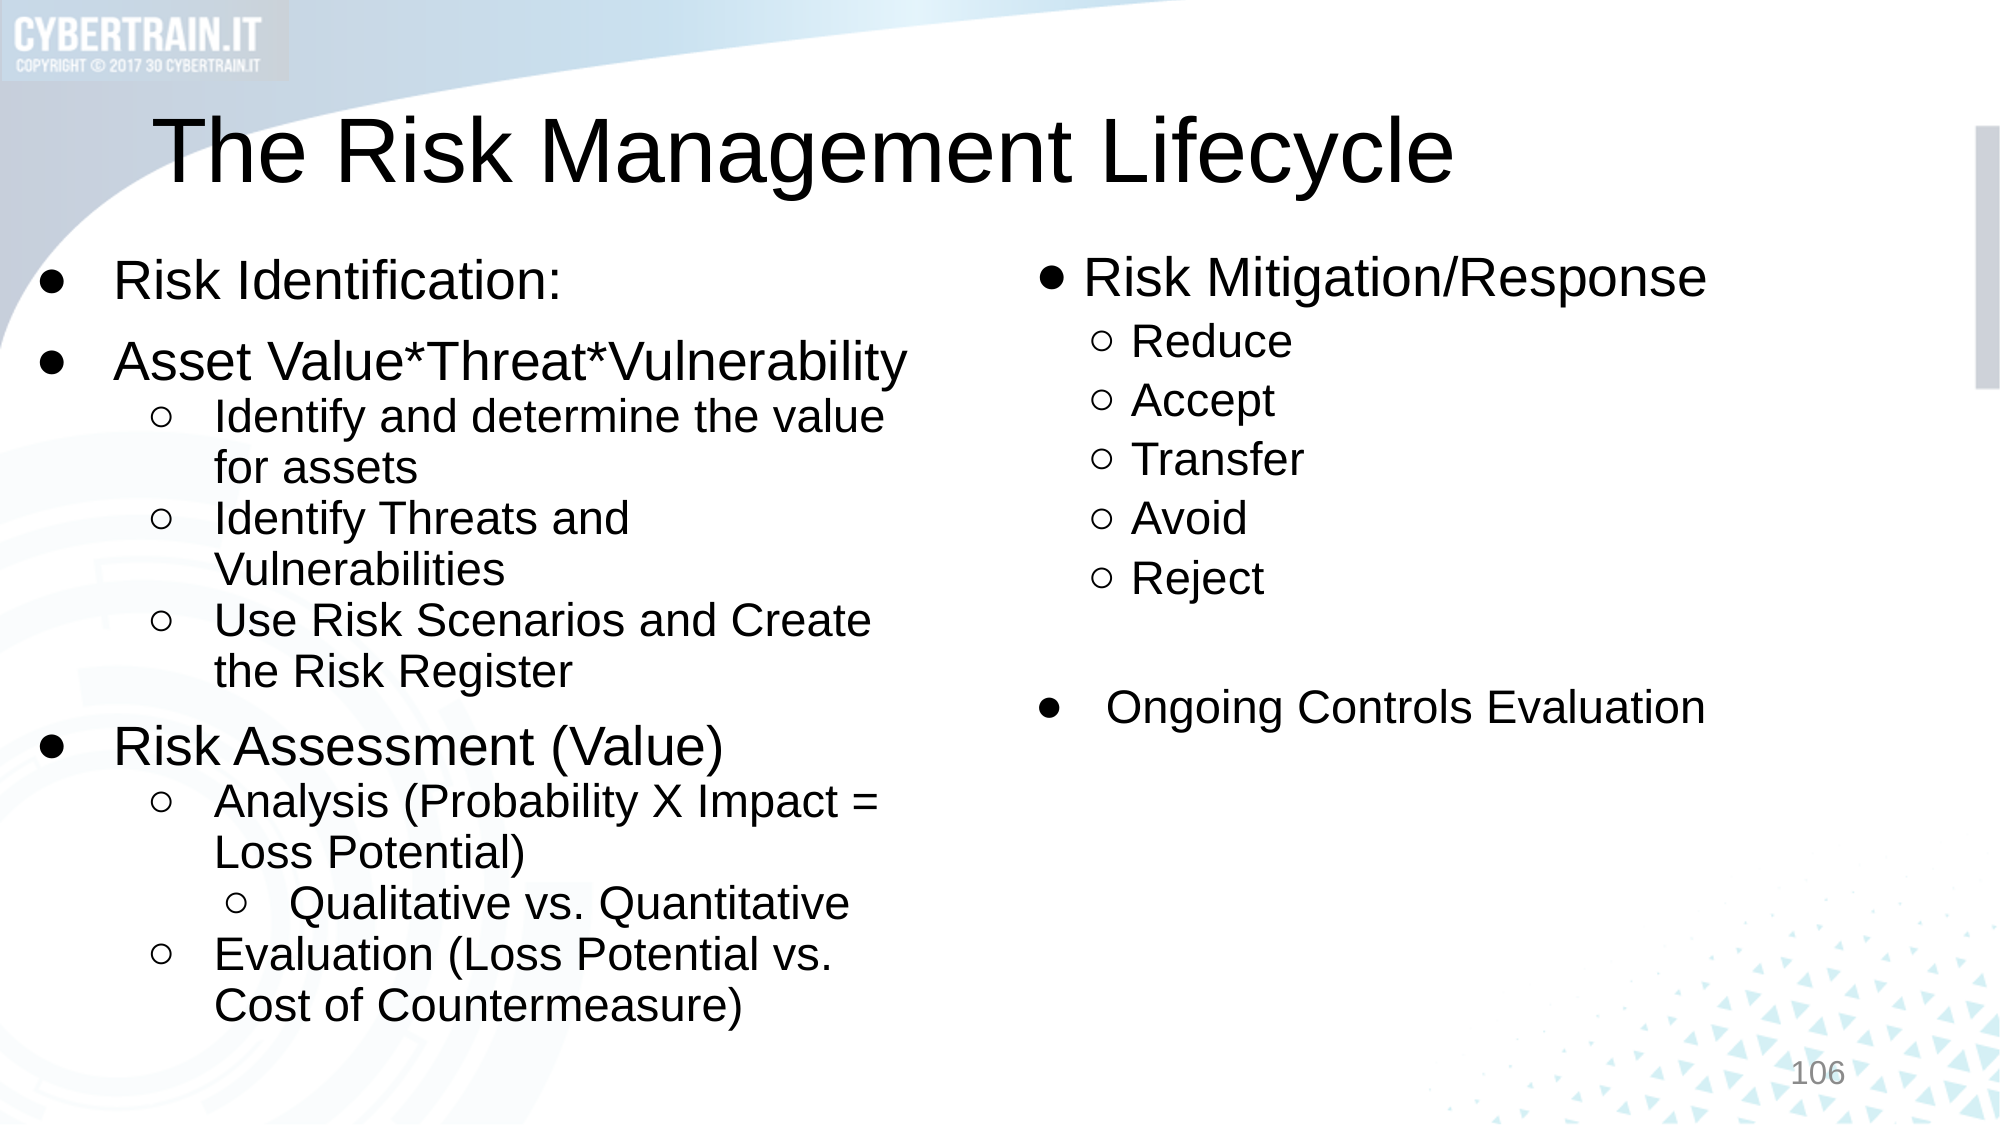

# The Risk Management Lifecycle
Risk Mitigation/Response
Reduce
Accept
Transfer
Avoid
Reject

Ongoing Controls Evaluation

Risk Identification:
Asset Value*Threat*Vulnerability
Identify and determine the value for assets
Identify Threats and Vulnerabilities
Use Risk Scenarios and Create the Risk Register
Risk Assessment (Value)
Analysis (Probability X Impact = Loss Potential)
Qualitative vs. Quantitative
Evaluation (Loss Potential vs. Cost of Countermeasure)

106